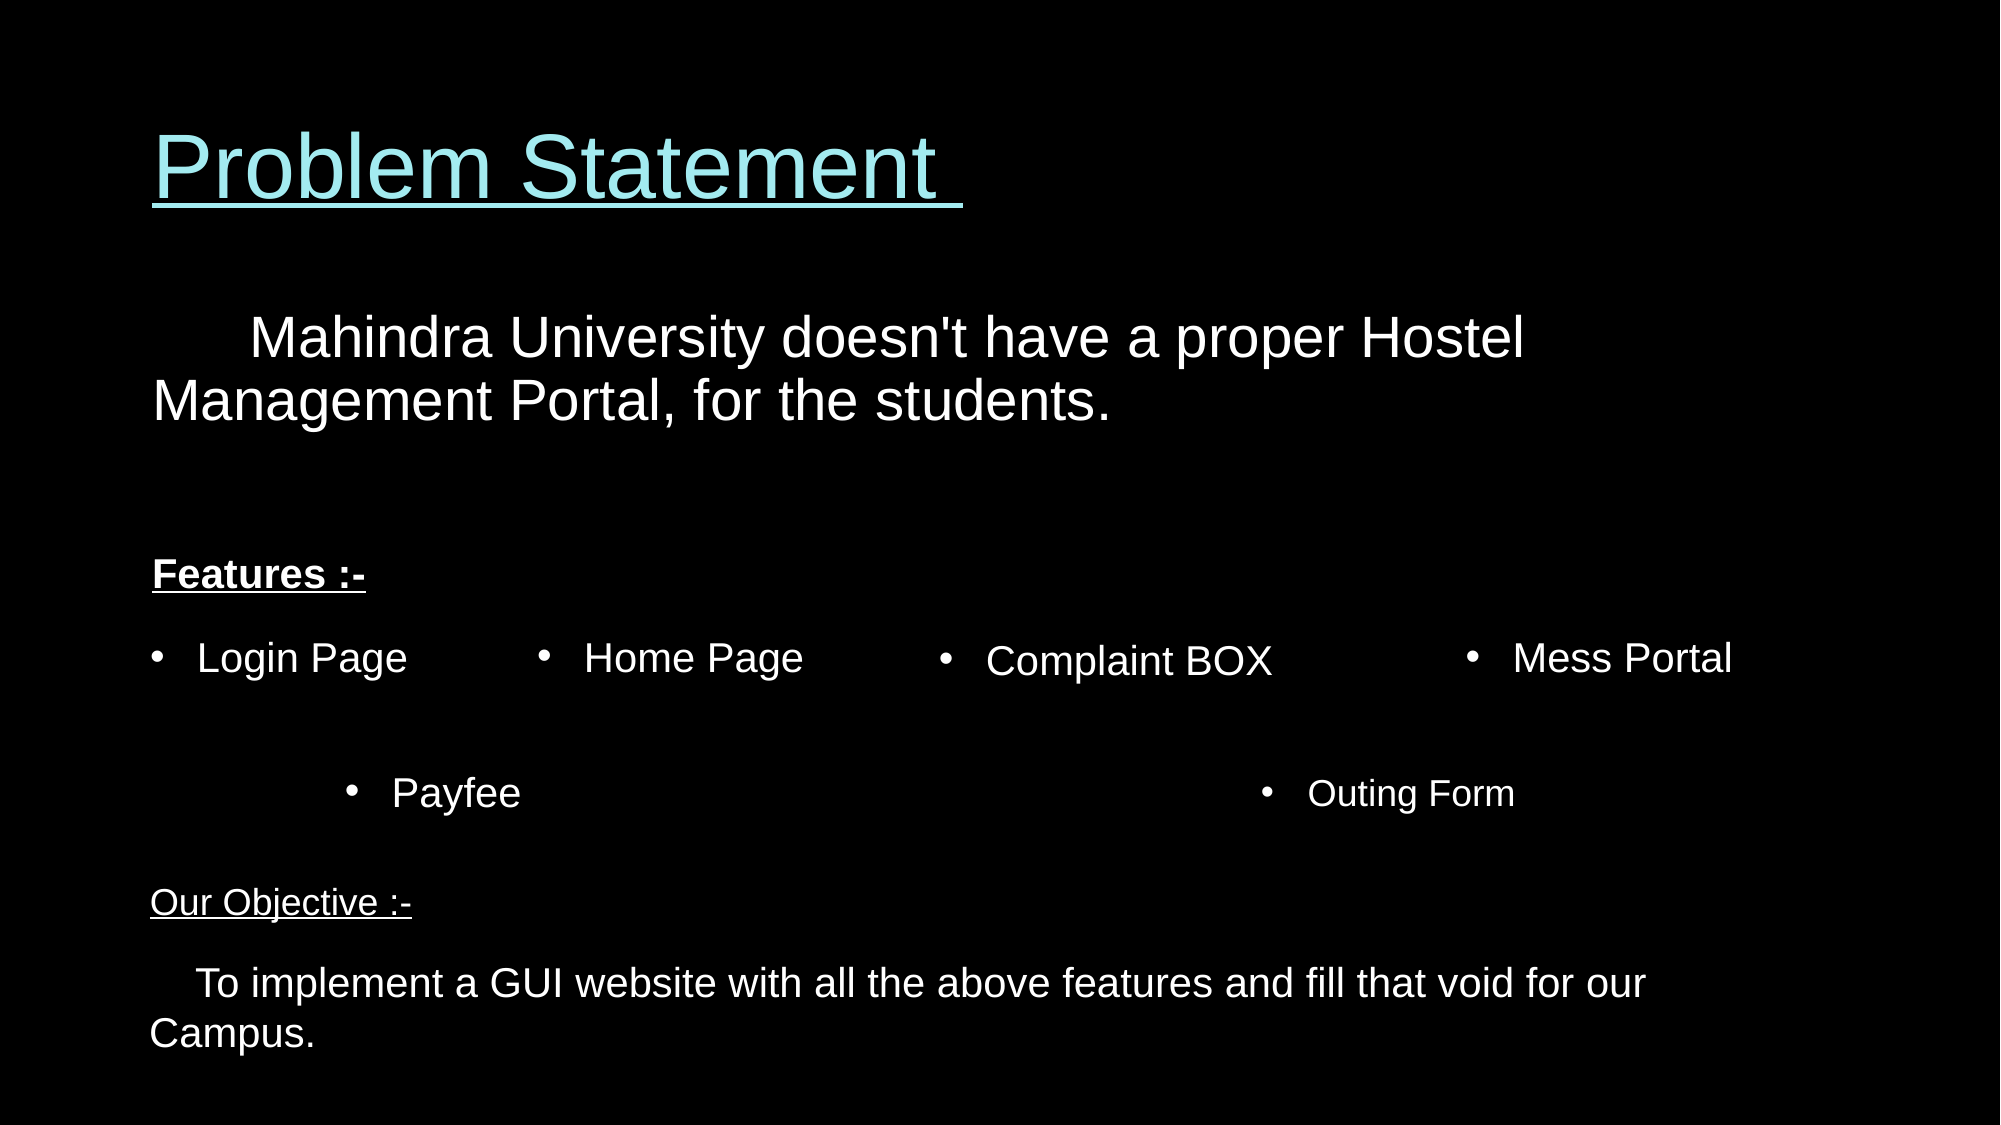

# Problem Statement
      Mahindra University doesn't have a proper Hostel Management Portal, for the students.
Features :-
Home Page
Login Page
Mess Portal
Complaint BOX
Payfee
Outing Form
Our Objective :-
    To implement a GUI website with all the above features and fill that void for our Campus.